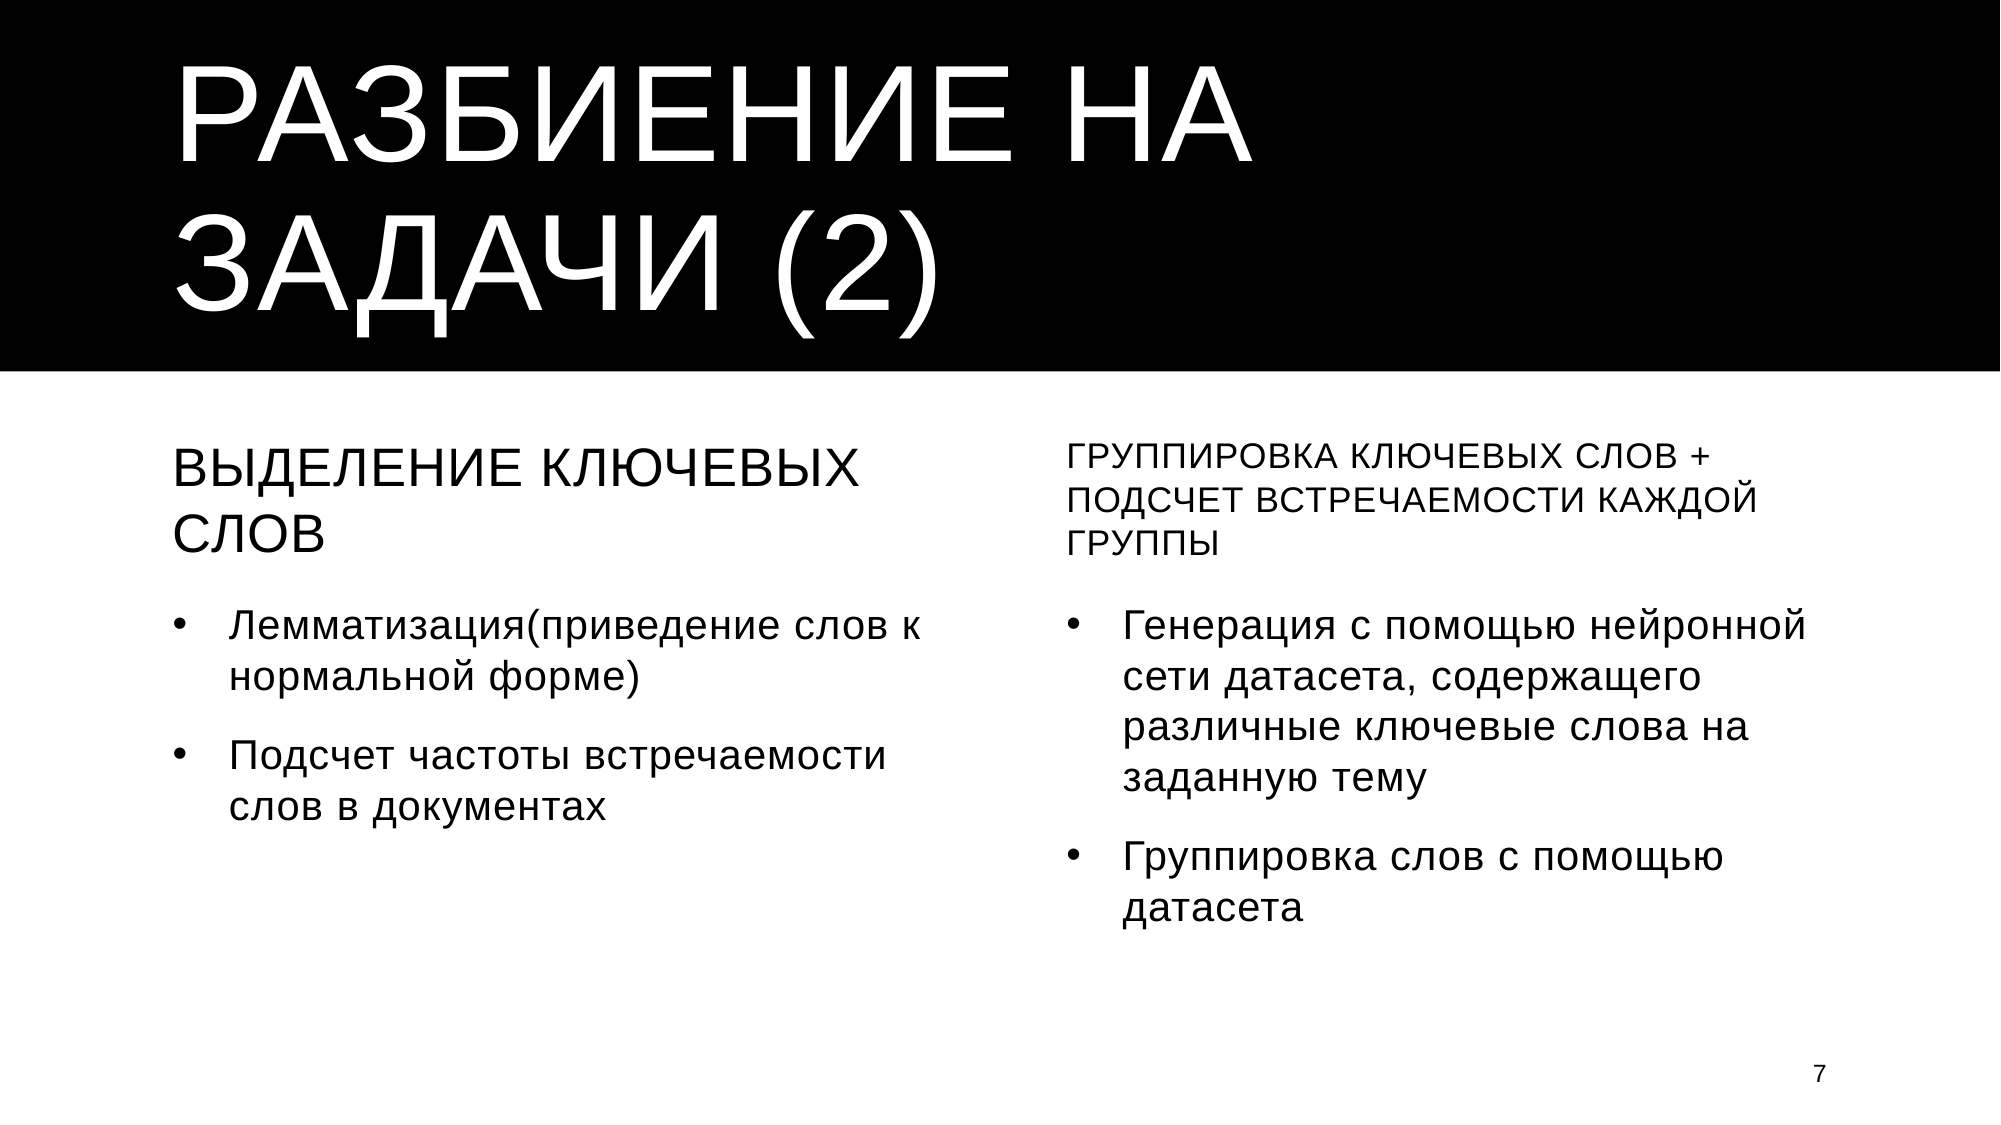

# Разбиение на задачи (2)
Выделение ключевых слов
Группировка ключевых слов + подсчет встречаемости каждой группы
Лемматизация(приведение слов к нормальной форме)
Подсчет частоты встречаемости слов в документах
Генерация с помощью нейронной сети датасета, содержащего различные ключевые слова на заданную тему
Группировка слов с помощью датасета
7